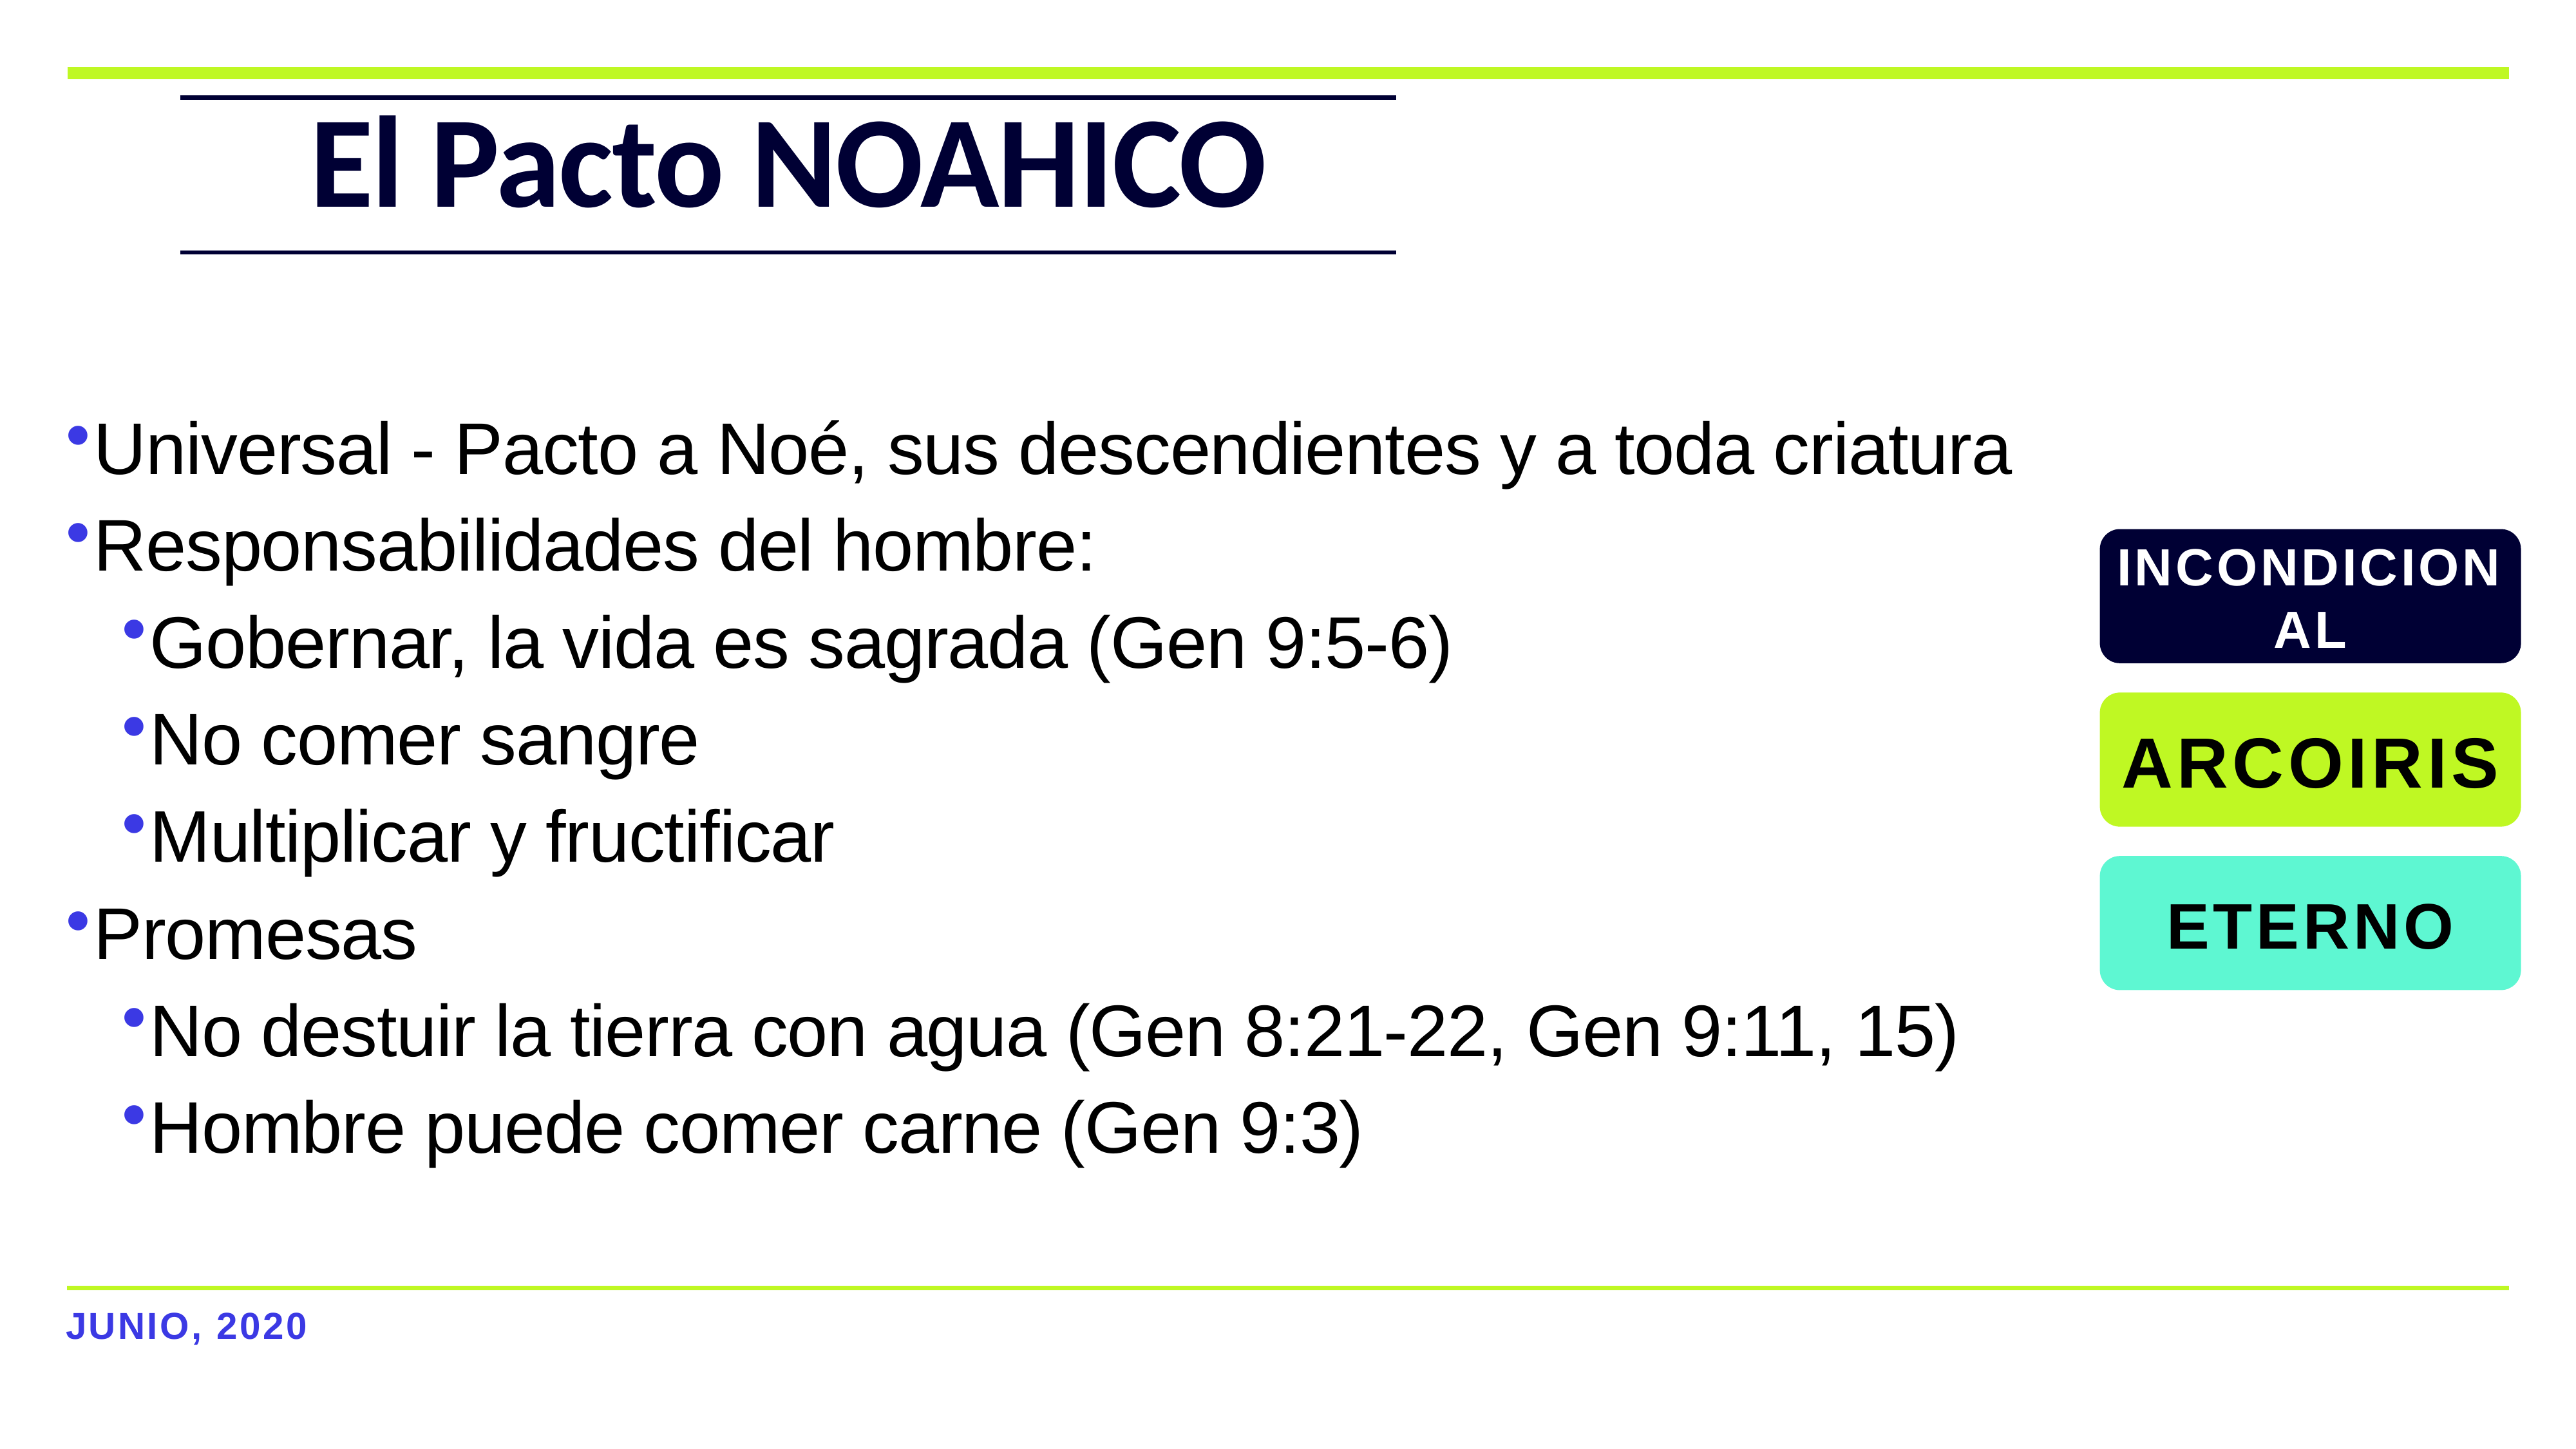

El Pacto NOAHICO

Universal - Pacto a Noé, sus descendientes y a toda criatura
Responsabilidades del hombre:
Gobernar, la vida es sagrada (Gen 9:5-6)
No comer sangre
Multiplicar y fructificar
Promesas
No destuir la tierra con agua (Gen 8:21-22, Gen 9:11, 15)
Hombre puede comer carne (Gen 9:3)
Incondicional
Arcoiris
Eterno
Junio, 2020